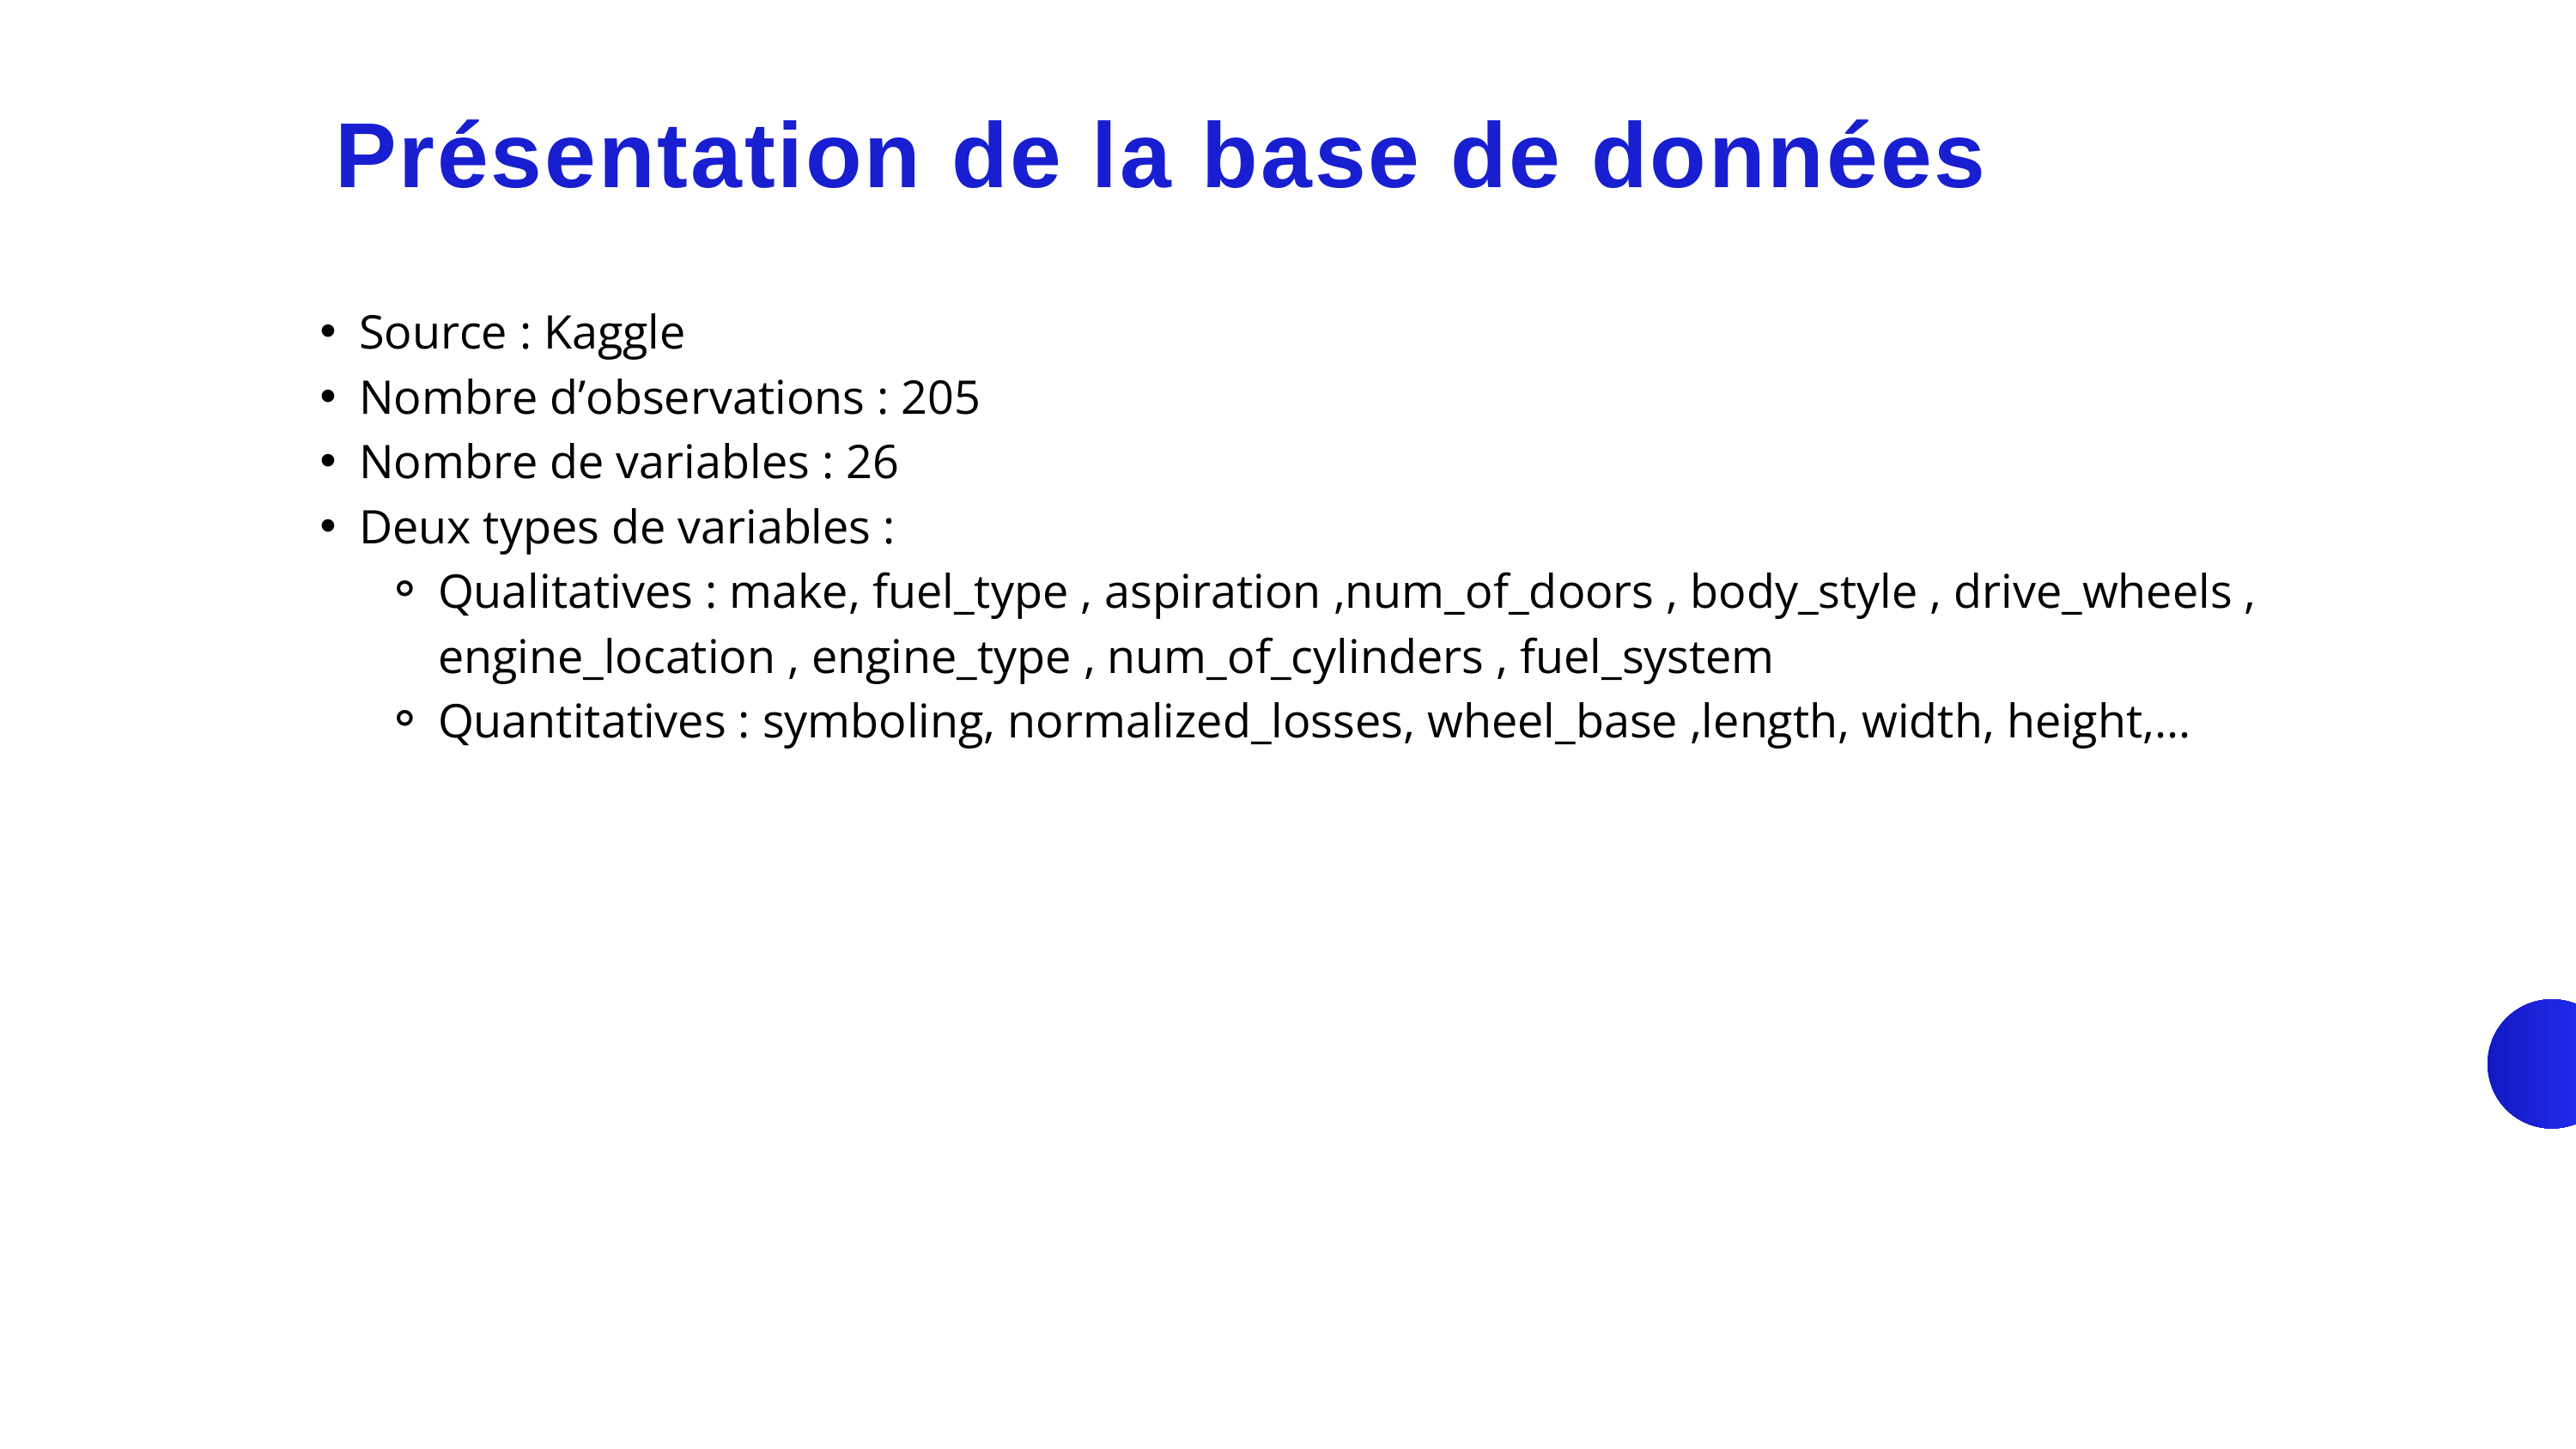

Présentation de la base de données
Source : Kaggle
Nombre d’observations : 205
Nombre de variables : 26
Deux types de variables :
Qualitatives : make, fuel_type , aspiration ,num_of_doors , body_style , drive_wheels , engine_location , engine_type , num_of_cylinders , fuel_system
Quantitatives : symboling, normalized_losses, wheel_base ,length, width, height,...

Lou Huet
Thomas Garcia
Hector Rey